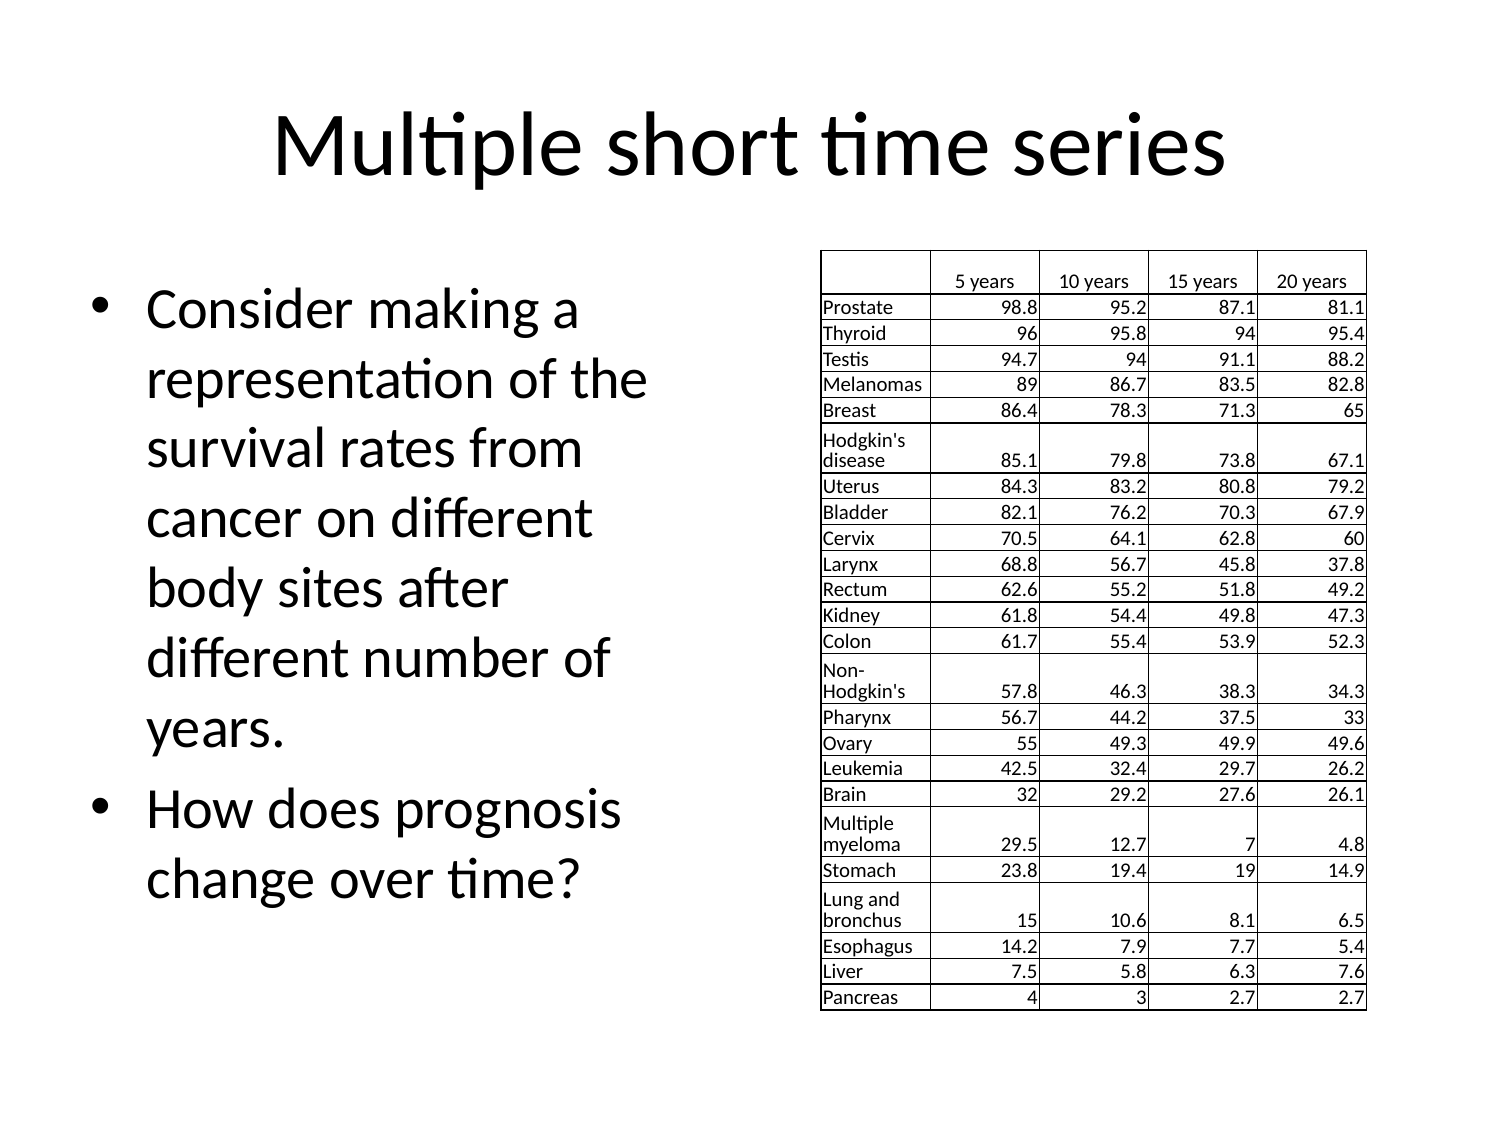

# Multiple short time series
|  | 5 years | 10 years | 15 years | 20 years |
| --- | --- | --- | --- | --- |
| Prostate | 98.8 | 95.2 | 87.1 | 81.1 |
| Thyroid | 96 | 95.8 | 94 | 95.4 |
| Testis | 94.7 | 94 | 91.1 | 88.2 |
| Melanomas | 89 | 86.7 | 83.5 | 82.8 |
| Breast | 86.4 | 78.3 | 71.3 | 65 |
| Hodgkin's disease | 85.1 | 79.8 | 73.8 | 67.1 |
| Uterus | 84.3 | 83.2 | 80.8 | 79.2 |
| Bladder | 82.1 | 76.2 | 70.3 | 67.9 |
| Cervix | 70.5 | 64.1 | 62.8 | 60 |
| Larynx | 68.8 | 56.7 | 45.8 | 37.8 |
| Rectum | 62.6 | 55.2 | 51.8 | 49.2 |
| Kidney | 61.8 | 54.4 | 49.8 | 47.3 |
| Colon | 61.7 | 55.4 | 53.9 | 52.3 |
| Non-Hodgkin's | 57.8 | 46.3 | 38.3 | 34.3 |
| Pharynx | 56.7 | 44.2 | 37.5 | 33 |
| Ovary | 55 | 49.3 | 49.9 | 49.6 |
| Leukemia | 42.5 | 32.4 | 29.7 | 26.2 |
| Brain | 32 | 29.2 | 27.6 | 26.1 |
| Multiple myeloma | 29.5 | 12.7 | 7 | 4.8 |
| Stomach | 23.8 | 19.4 | 19 | 14.9 |
| Lung and bronchus | 15 | 10.6 | 8.1 | 6.5 |
| Esophagus | 14.2 | 7.9 | 7.7 | 5.4 |
| Liver | 7.5 | 5.8 | 6.3 | 7.6 |
| Pancreas | 4 | 3 | 2.7 | 2.7 |
Consider making a representation of the survival rates from cancer on different body sites after different number of years.
How does prognosis change over time?